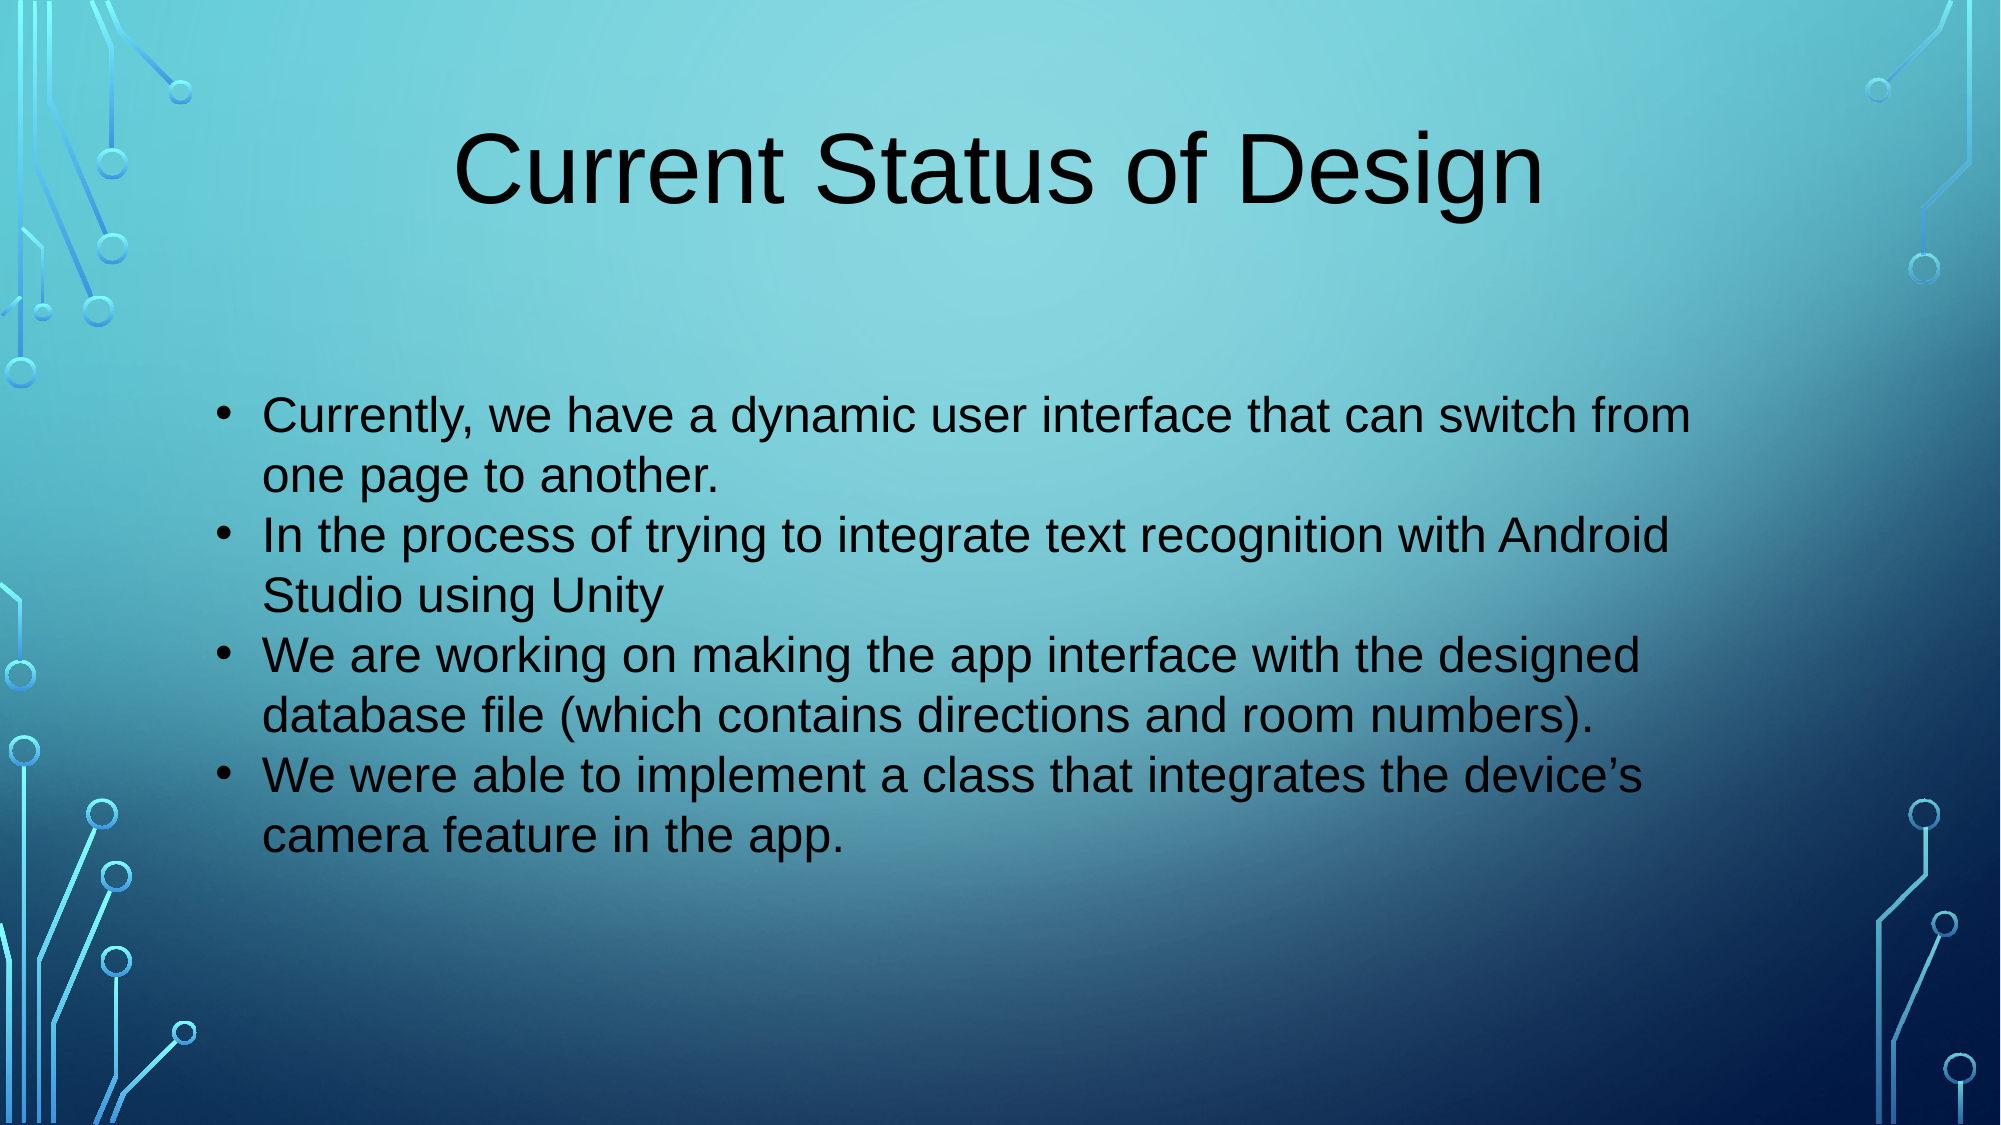

# Current Status of Design
Currently, we have a dynamic user interface that can switch from one page to another.
In the process of trying to integrate text recognition with Android Studio using Unity
We are working on making the app interface with the designed database file (which contains directions and room numbers).
We were able to implement a class that integrates the device’s camera feature in the app.